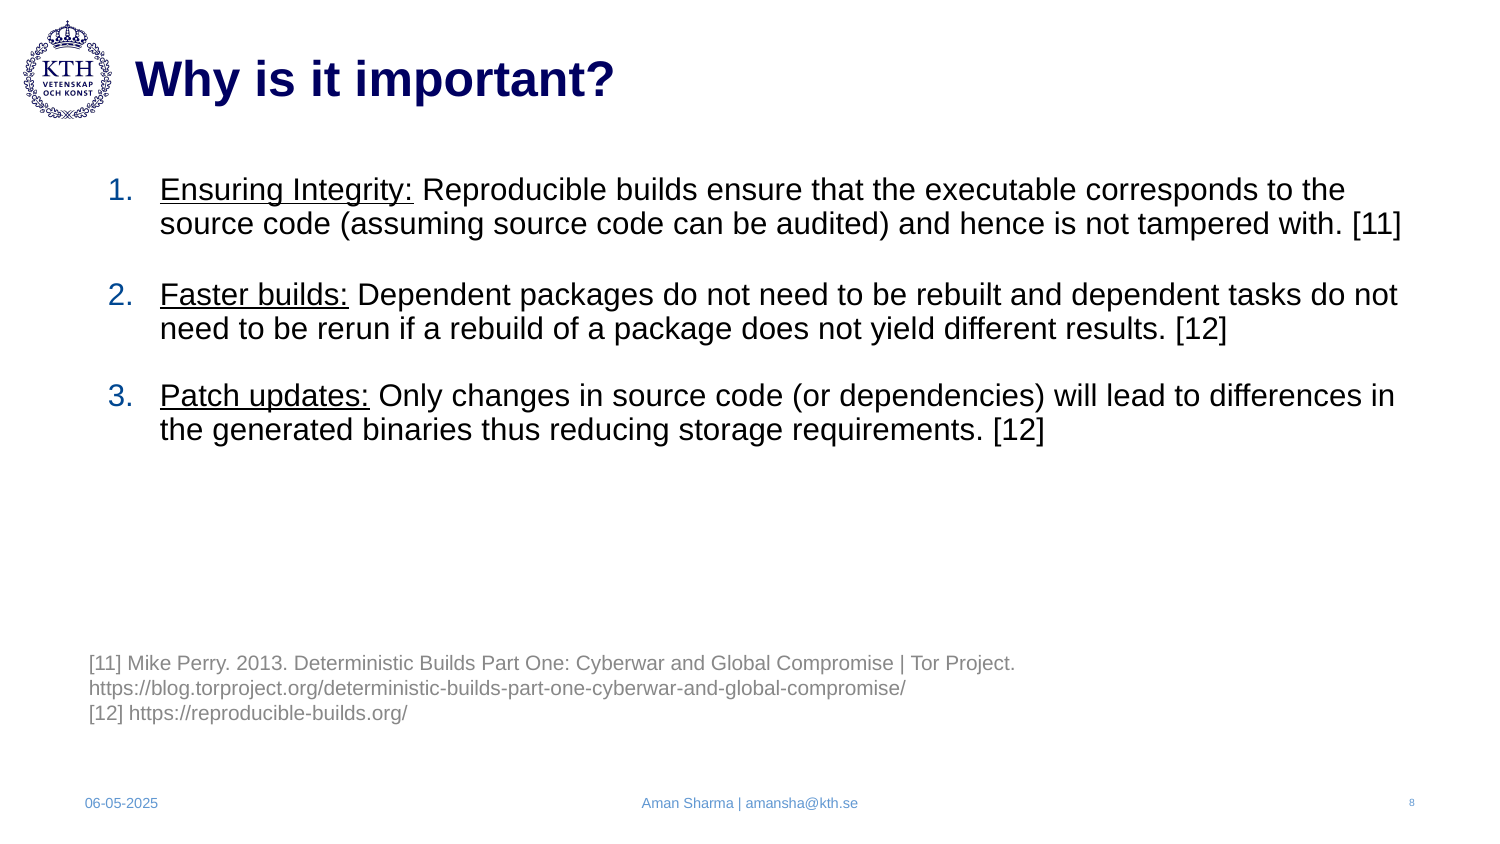

# Why is it important?
Ensuring Integrity: Reproducible builds ensure that the executable corresponds to the source code (assuming source code can be audited) and hence is not tampered with. [11]
Faster builds: Dependent packages do not need to be rebuilt and dependent tasks do not need to be rerun if a rebuild of a package does not yield different results. [12]
Patch updates: Only changes in source code (or dependencies) will lead to differences in the generated binaries thus reducing storage requirements. [12]
[11] Mike Perry. 2013. Deterministic Builds Part One: Cyberwar and Global Compromise | Tor Project. https://blog.torproject.org/deterministic-builds-part-one-cyberwar-and-global-compromise/
[12] https://reproducible-builds.org/
Aman Sharma | amansha@kth.se
06-05-2025
8